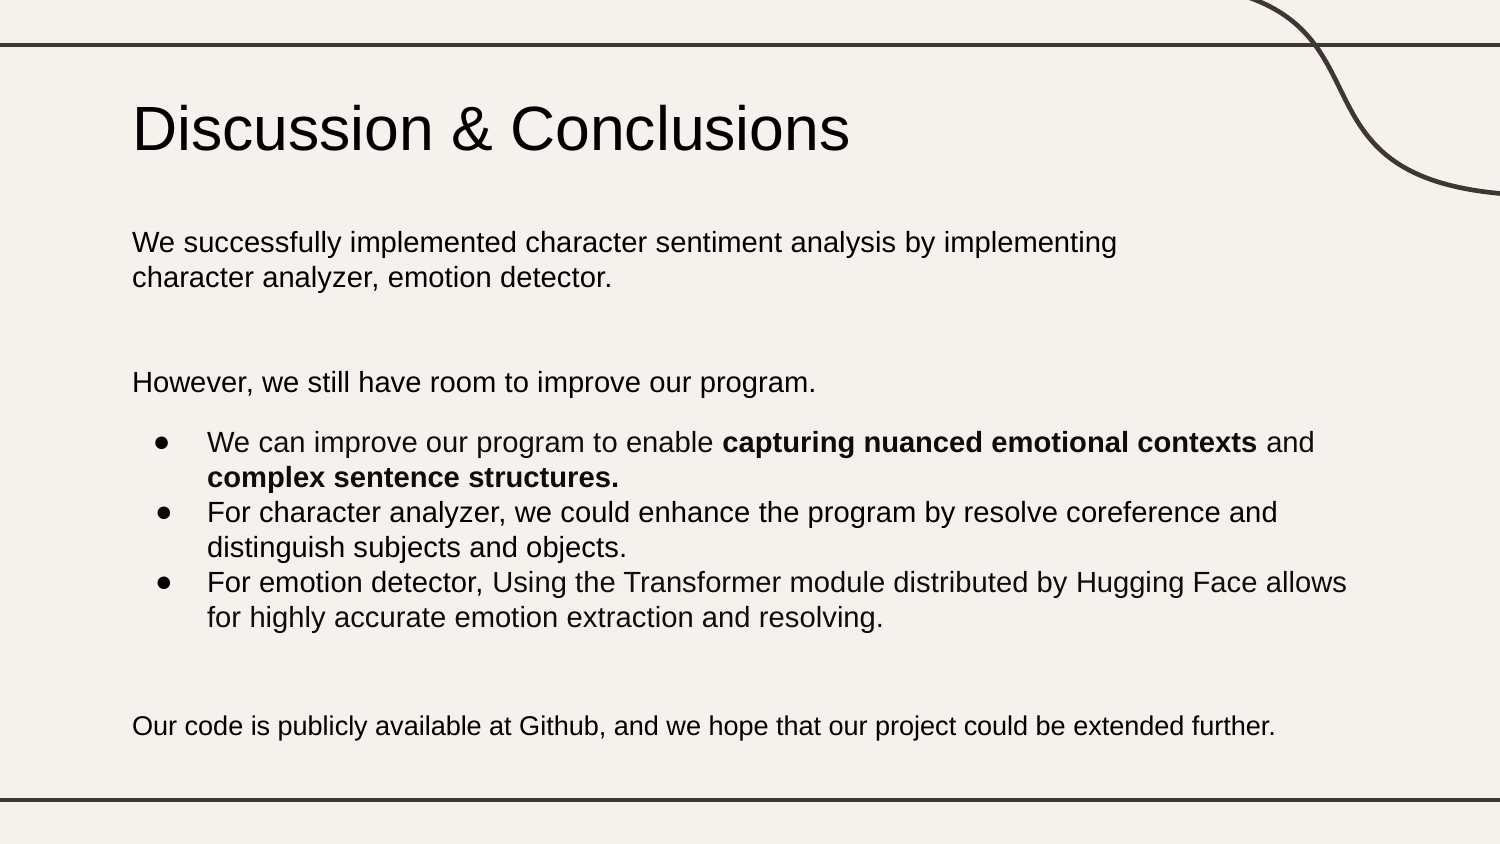

# Discussion & Conclusions
We successfully implemented character sentiment analysis by implementing
character analyzer, emotion detector.

However, we still have room to improve our program.
We can improve our program to enable capturing nuanced emotional contexts and complex sentence structures.
For character analyzer, we could enhance the program by resolve coreference and distinguish subjects and objects.
For emotion detector, Using the Transformer module distributed by Hugging Face allows for highly accurate emotion extraction and resolving.

Our code is publicly available at Github, and we hope that our project could be extended further.